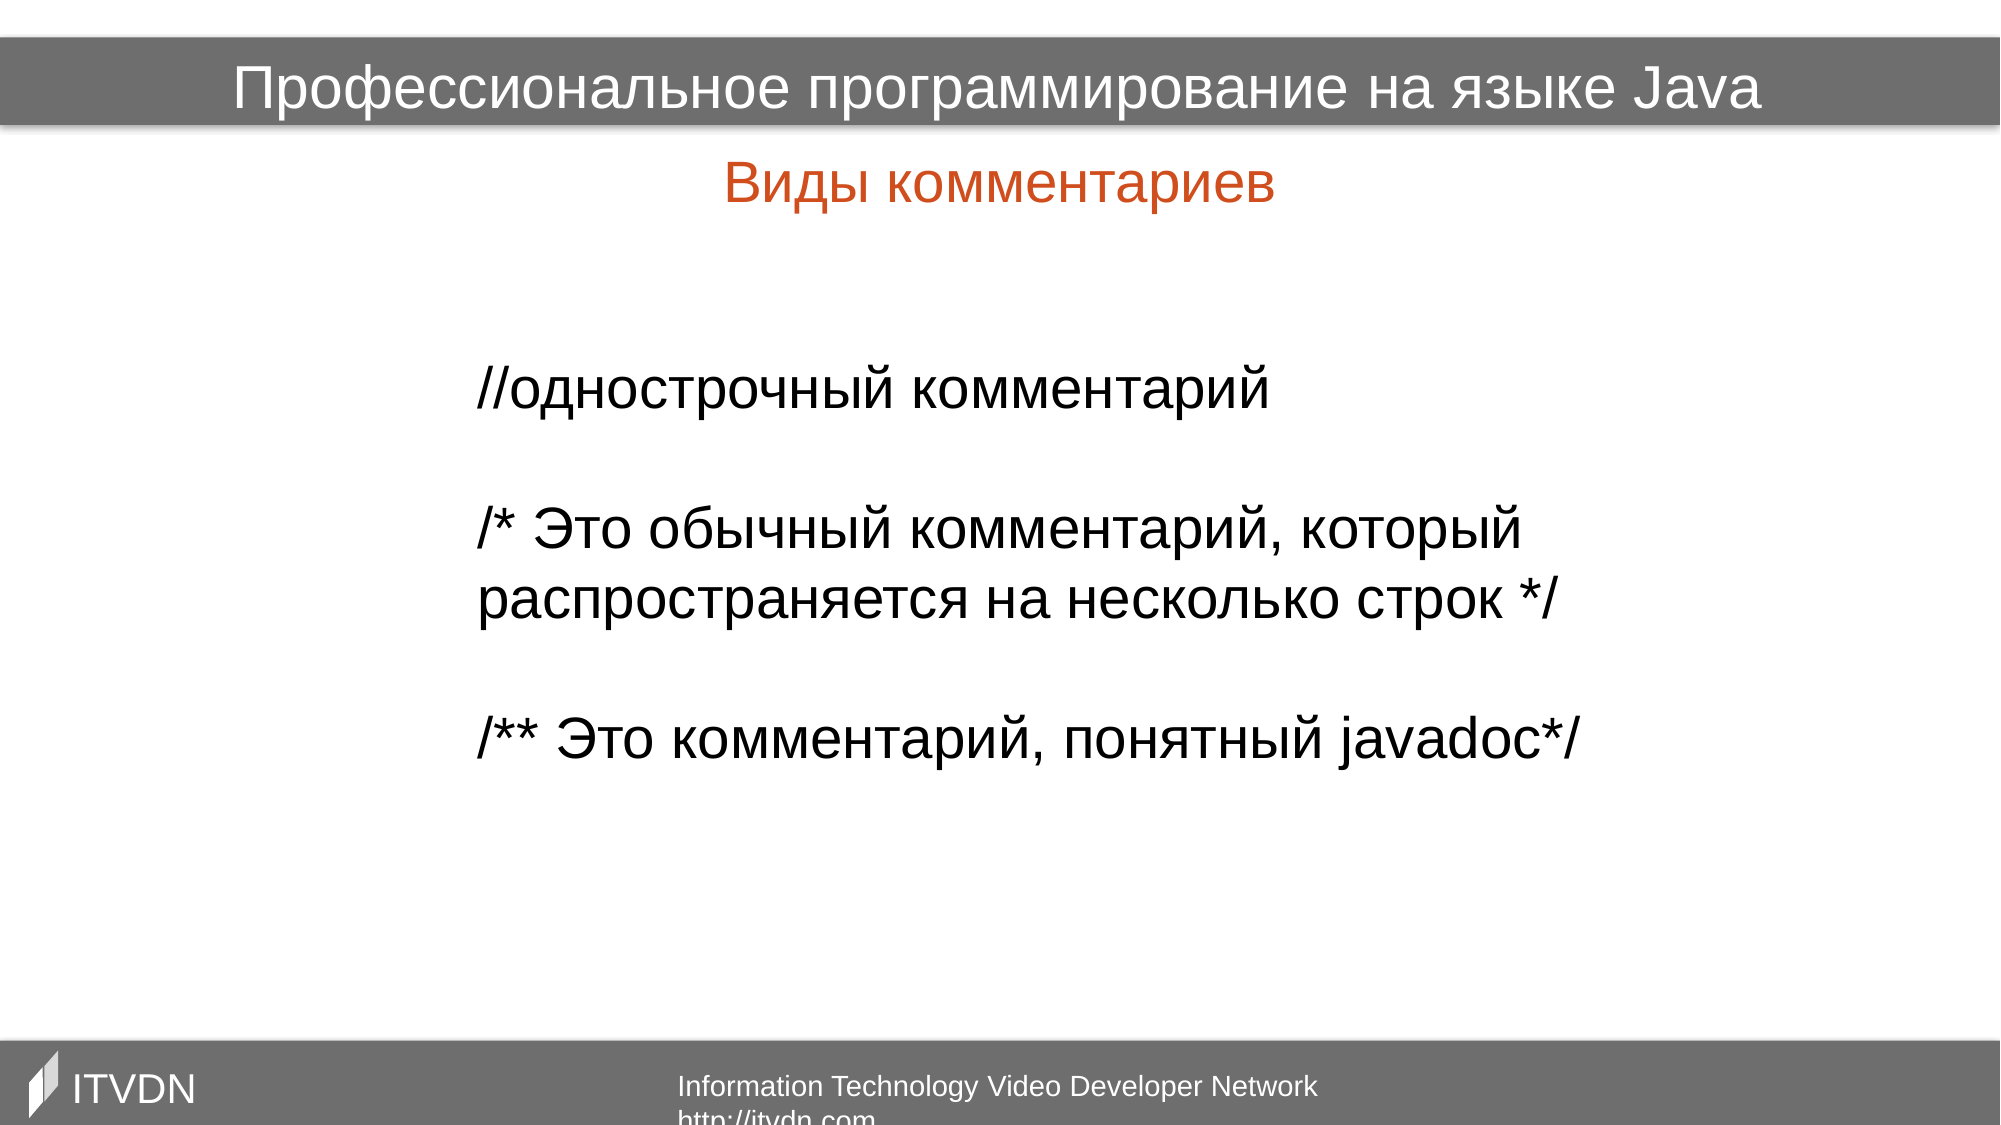

Профессиональное программирование на языке Java
Виды комментариев
//однострочный комментарий

/* Это обычный комментарий, который
распространяется на несколько строк */

/** Это комментарий, понятный javadoc*/

ITVDN
Information Technology Video Developer Network                                                       http://itvdn.com